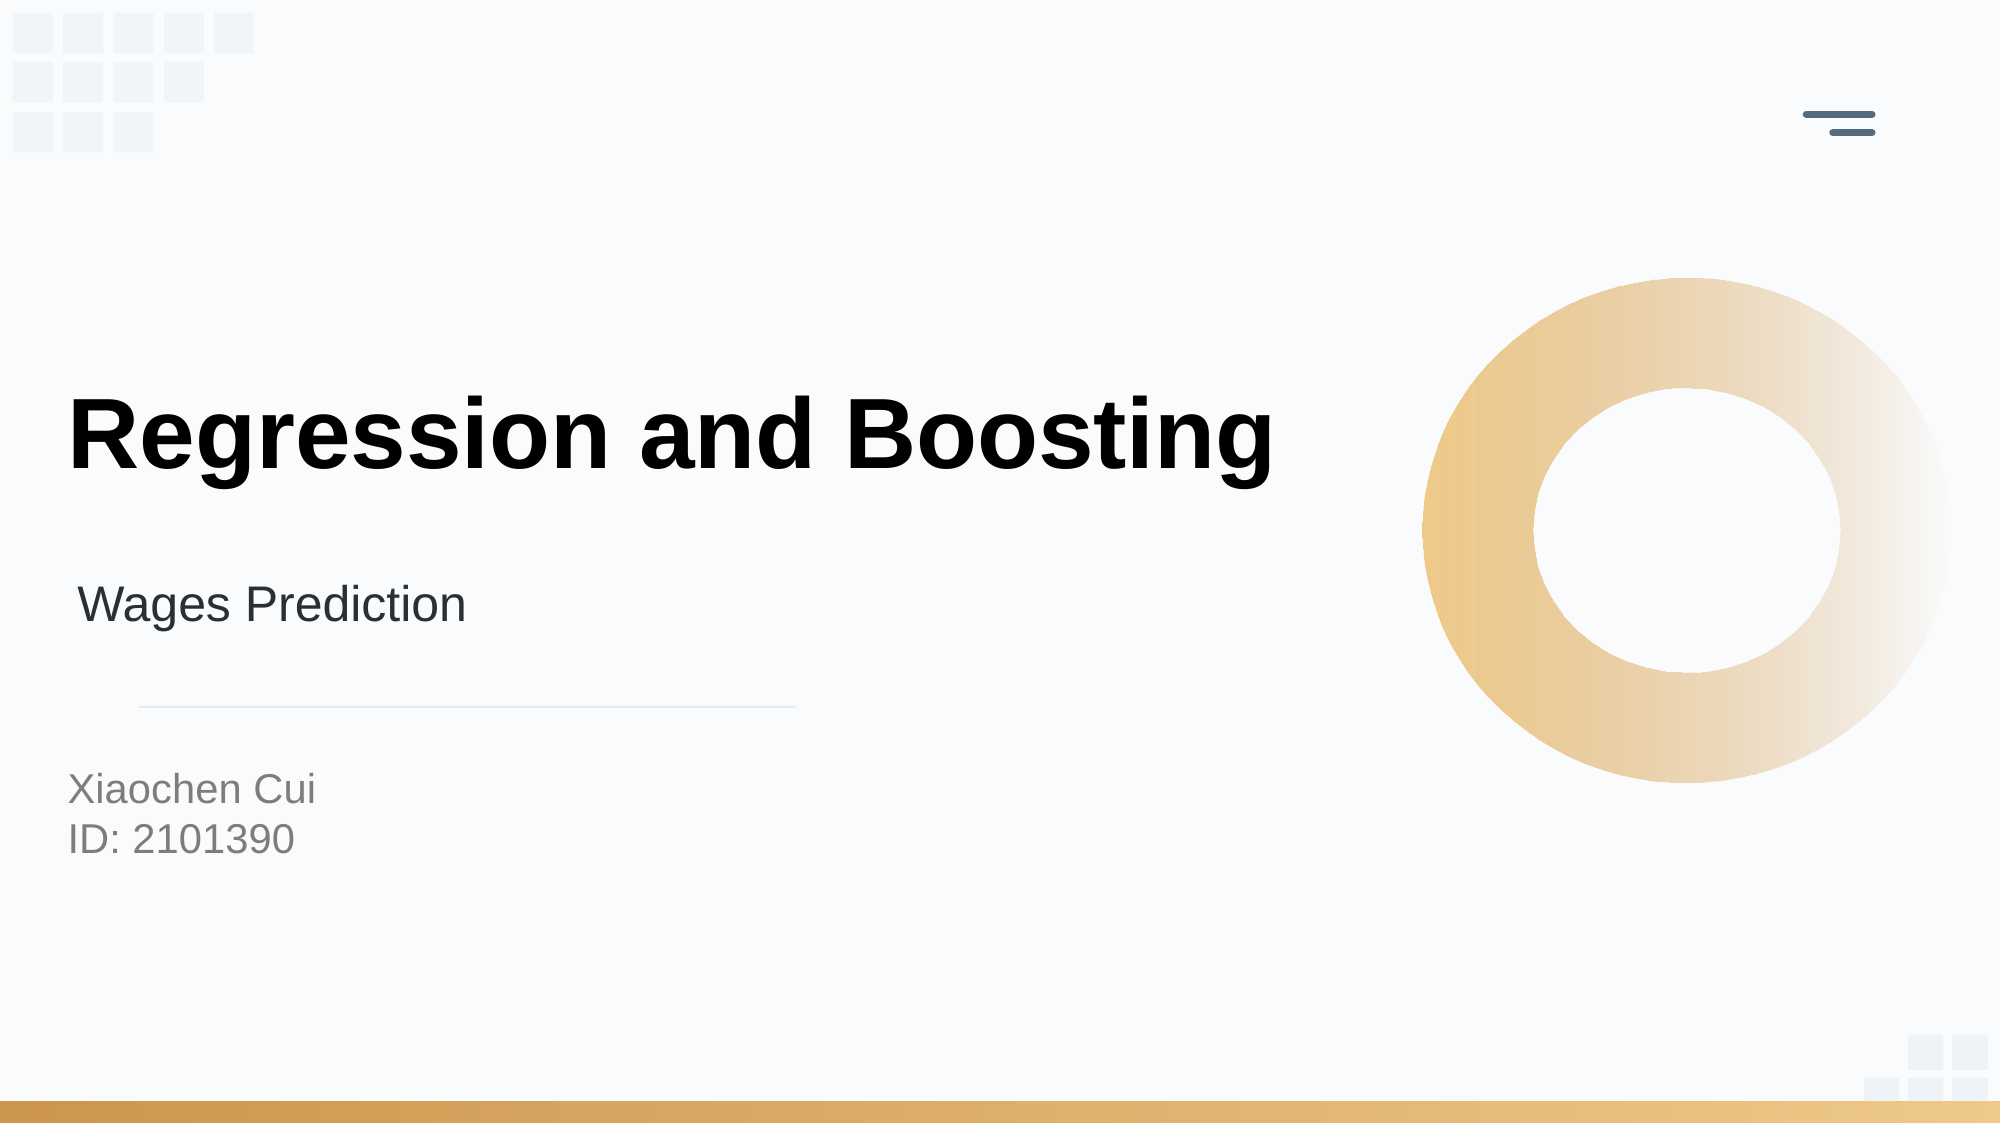

Regression and Boosting
Wages Prediction
Xiaochen Cui
ID: 2101390